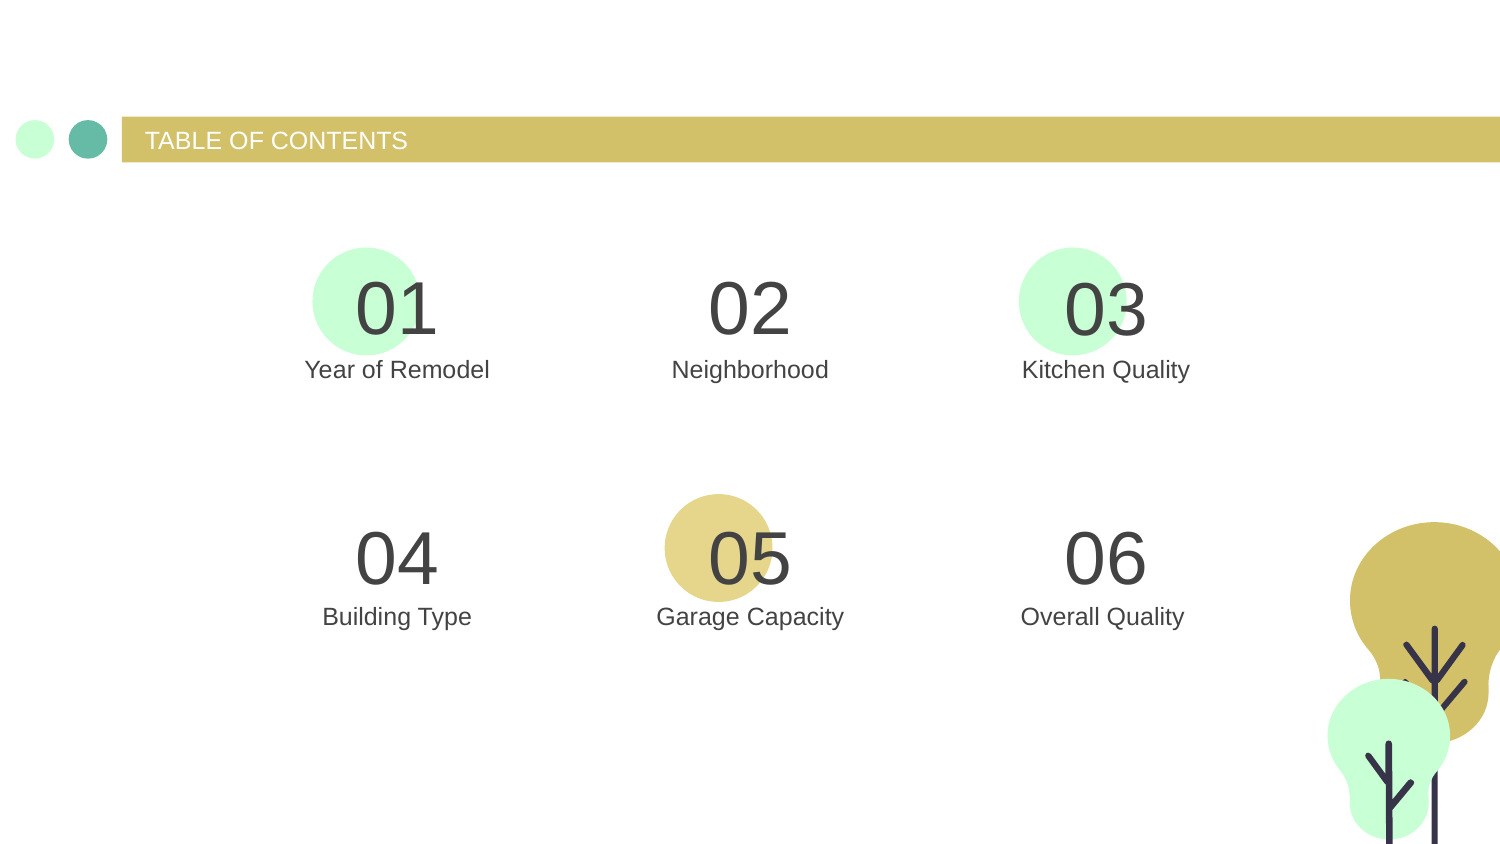

TABLE OF CONTENTS

01
02
03
Year of Remodel
# Neighborhood
Kitchen Quality

04
05
06

Building Type
Garage Capacity
Overall Quality